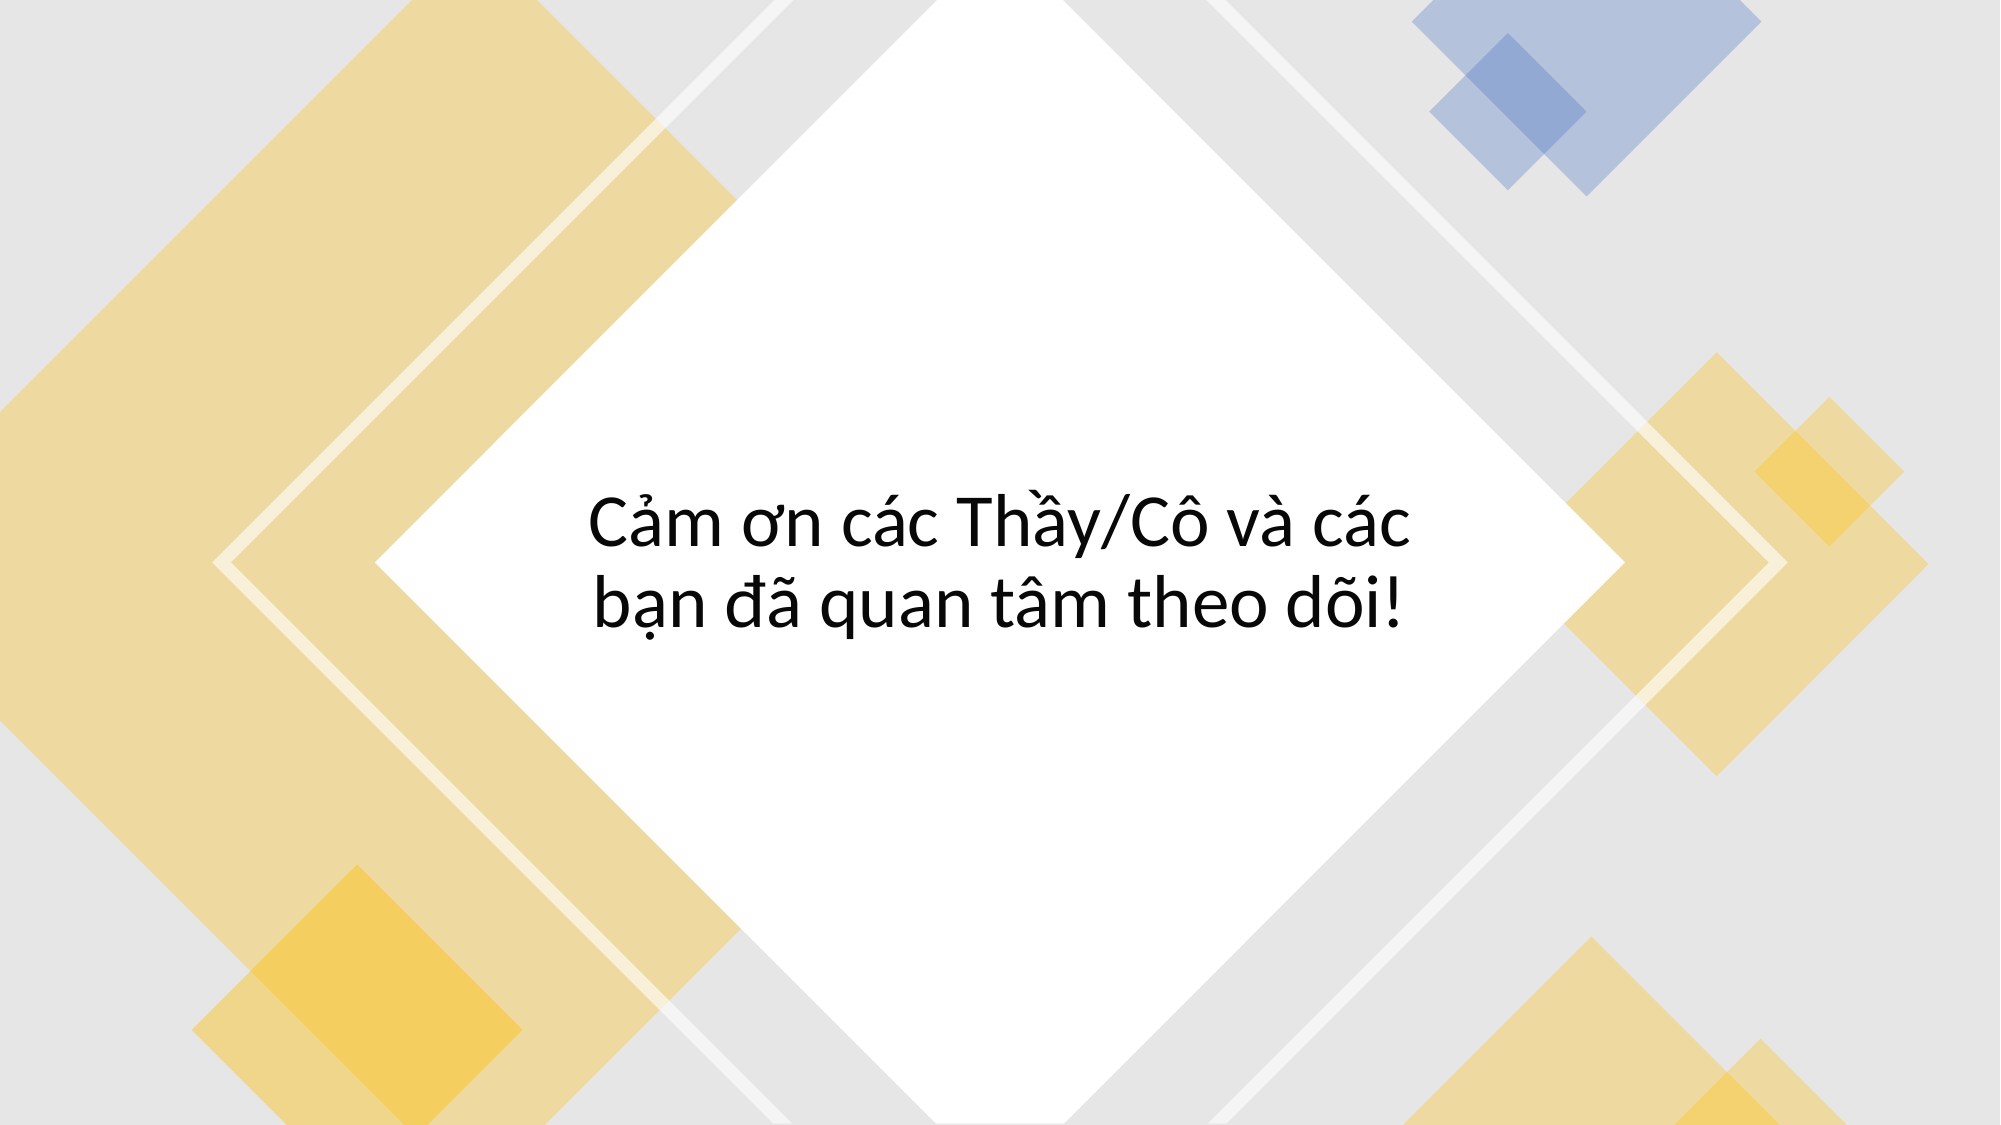

Cảm ơn các Thầy/Cô và các bạn đã quan tâm theo dõi!